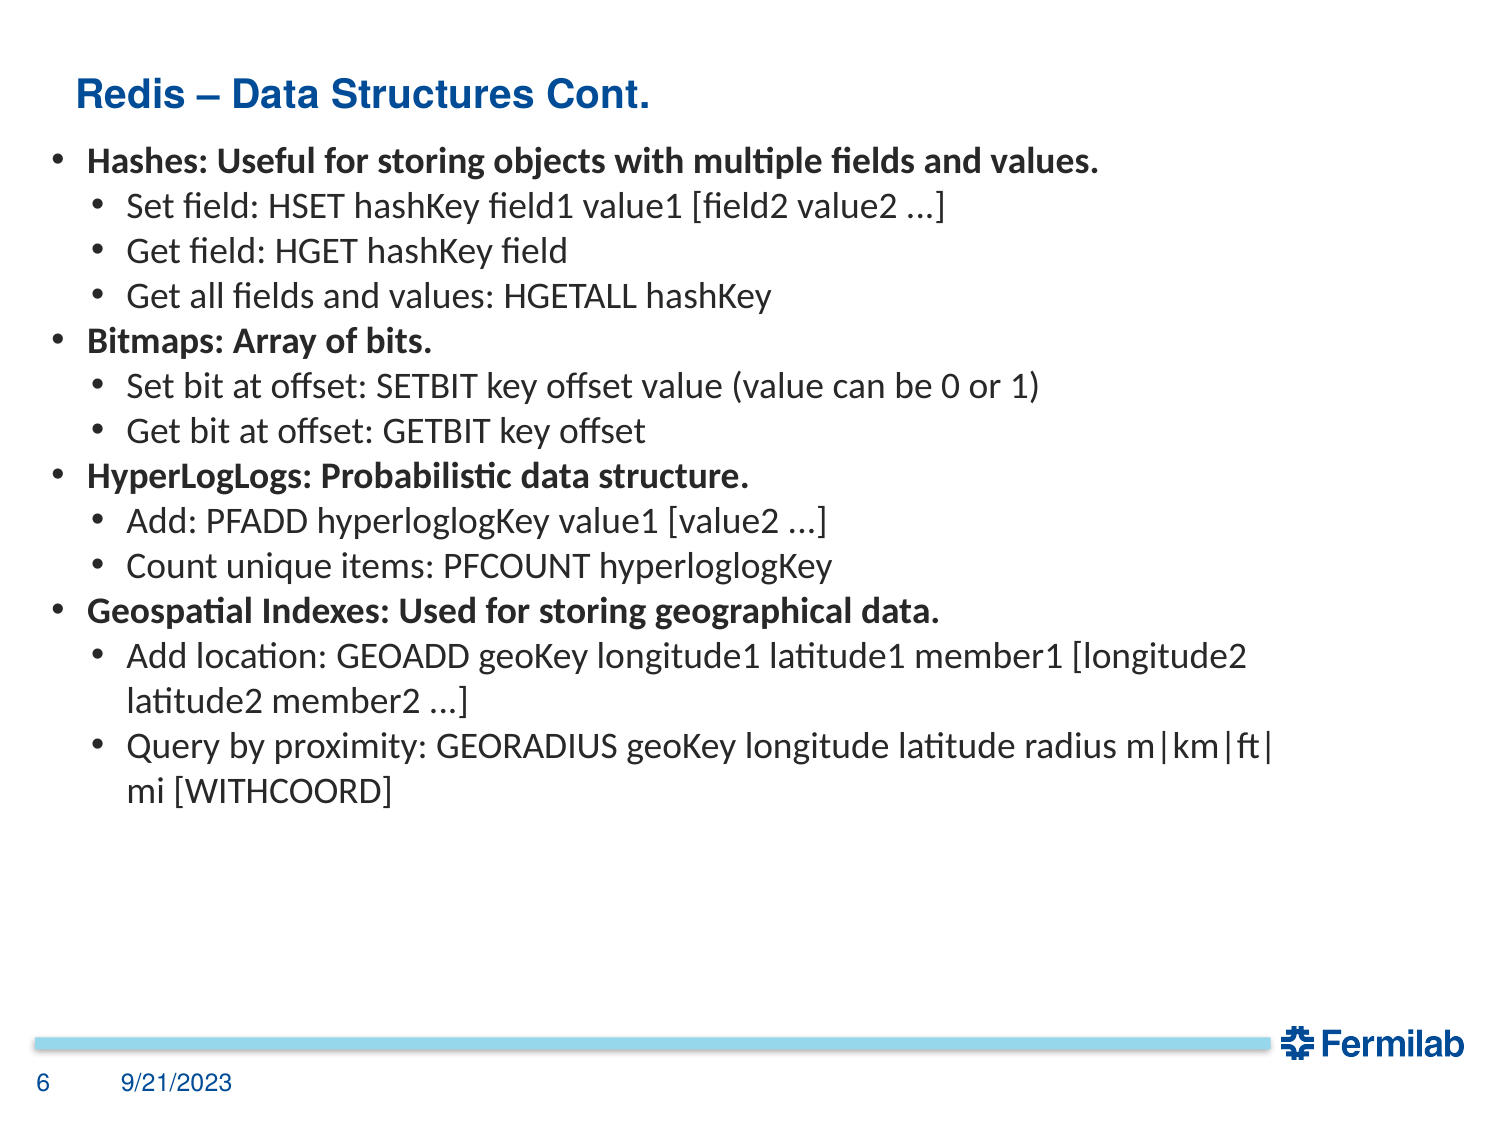

# Redis – Data Structures Cont.

Hashes: Useful for storing objects with multiple fields and values.
Set field: HSET hashKey field1 value1 [field2 value2 ...]
Get field: HGET hashKey field
Get all fields and values: HGETALL hashKey
Bitmaps: Array of bits.
Set bit at offset: SETBIT key offset value (value can be 0 or 1)
Get bit at offset: GETBIT key offset
HyperLogLogs: Probabilistic data structure.
Add: PFADD hyperloglogKey value1 [value2 ...]
Count unique items: PFCOUNT hyperloglogKey
Geospatial Indexes: Used for storing geographical data.
Add location: GEOADD geoKey longitude1 latitude1 member1 [longitude2 latitude2 member2 ...]
Query by proximity: GEORADIUS geoKey longitude latitude radius m|km|ft|mi [WITHCOORD]

6
9/21/2023